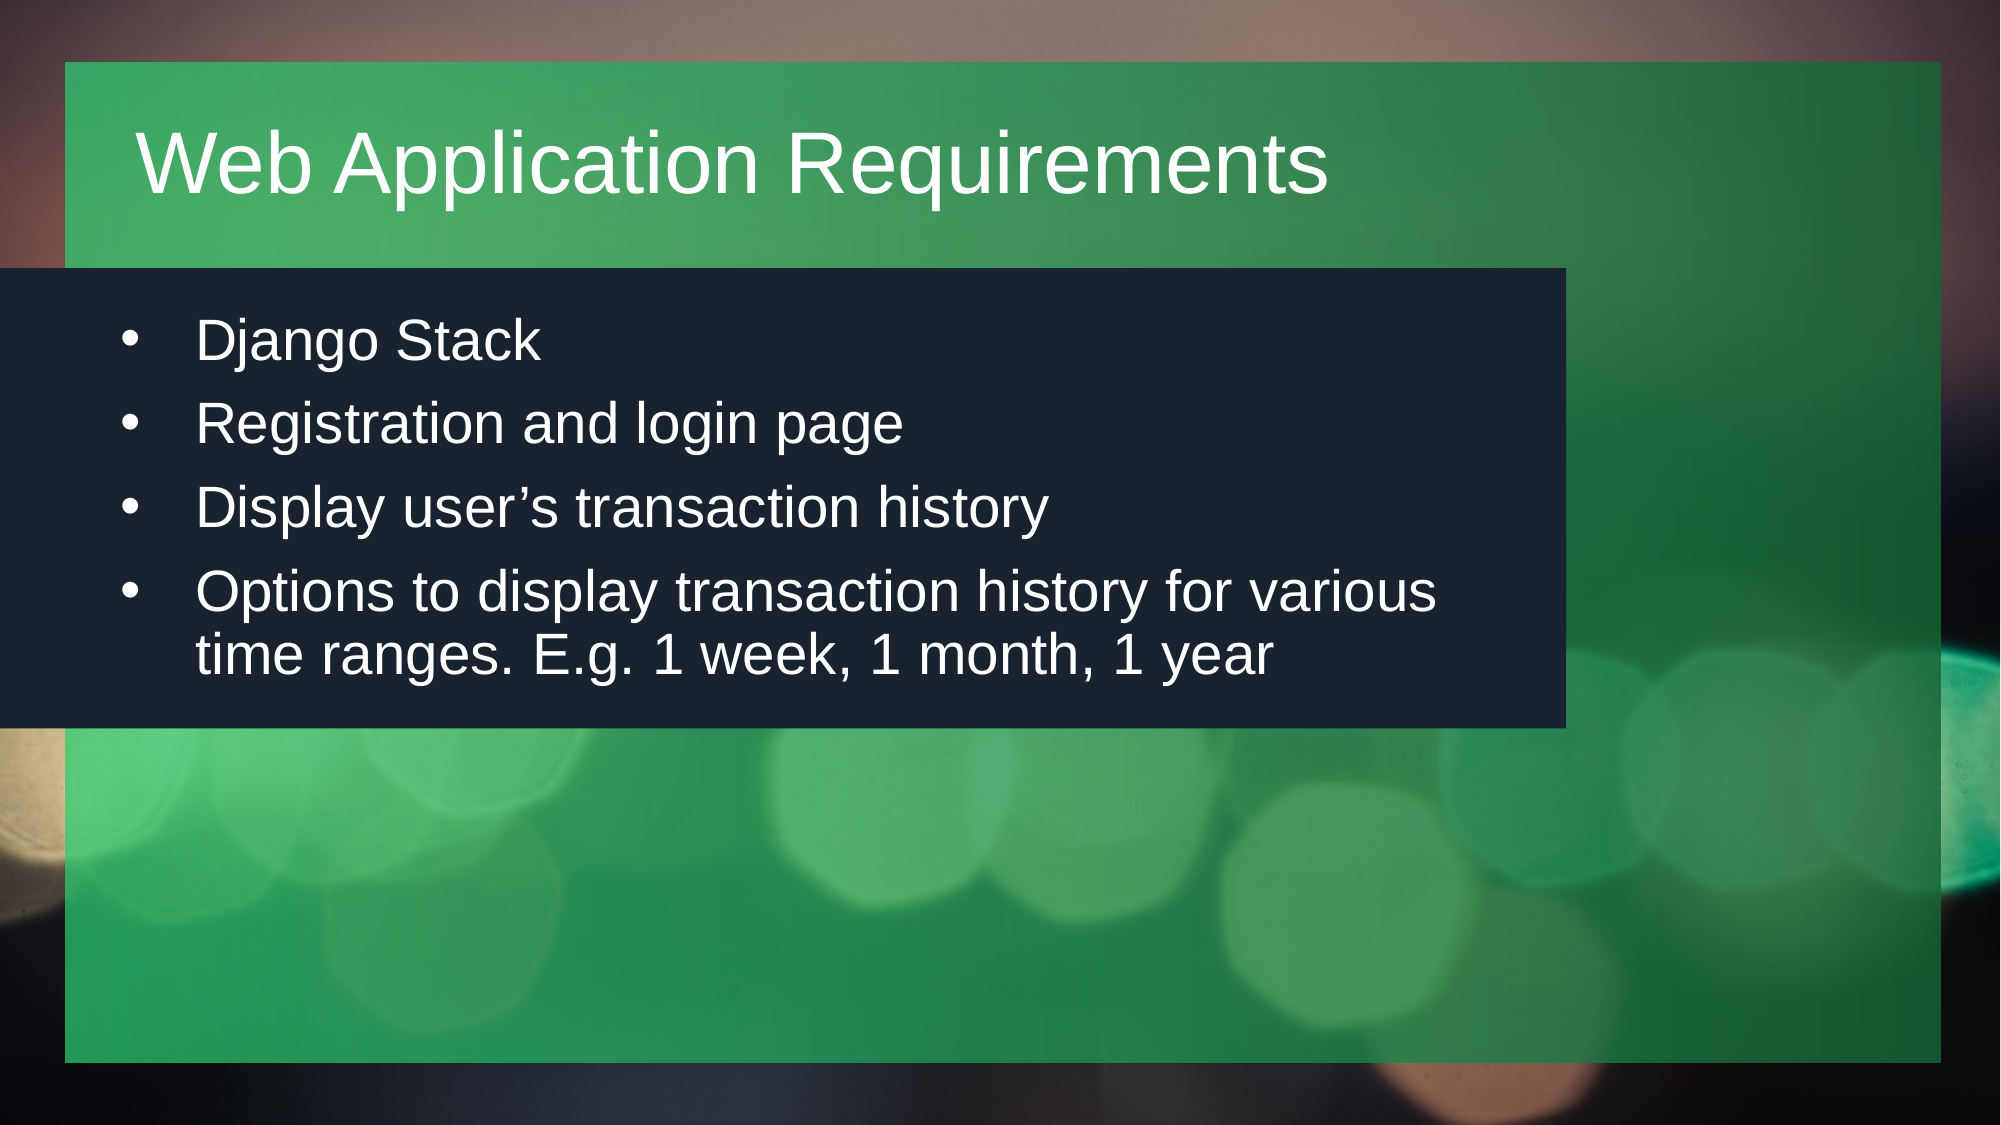

# Web Application Requirements
Django Stack
Registration and login page
Display user’s transaction history
Options to display transaction history for various time ranges. E.g. 1 week, 1 month, 1 year